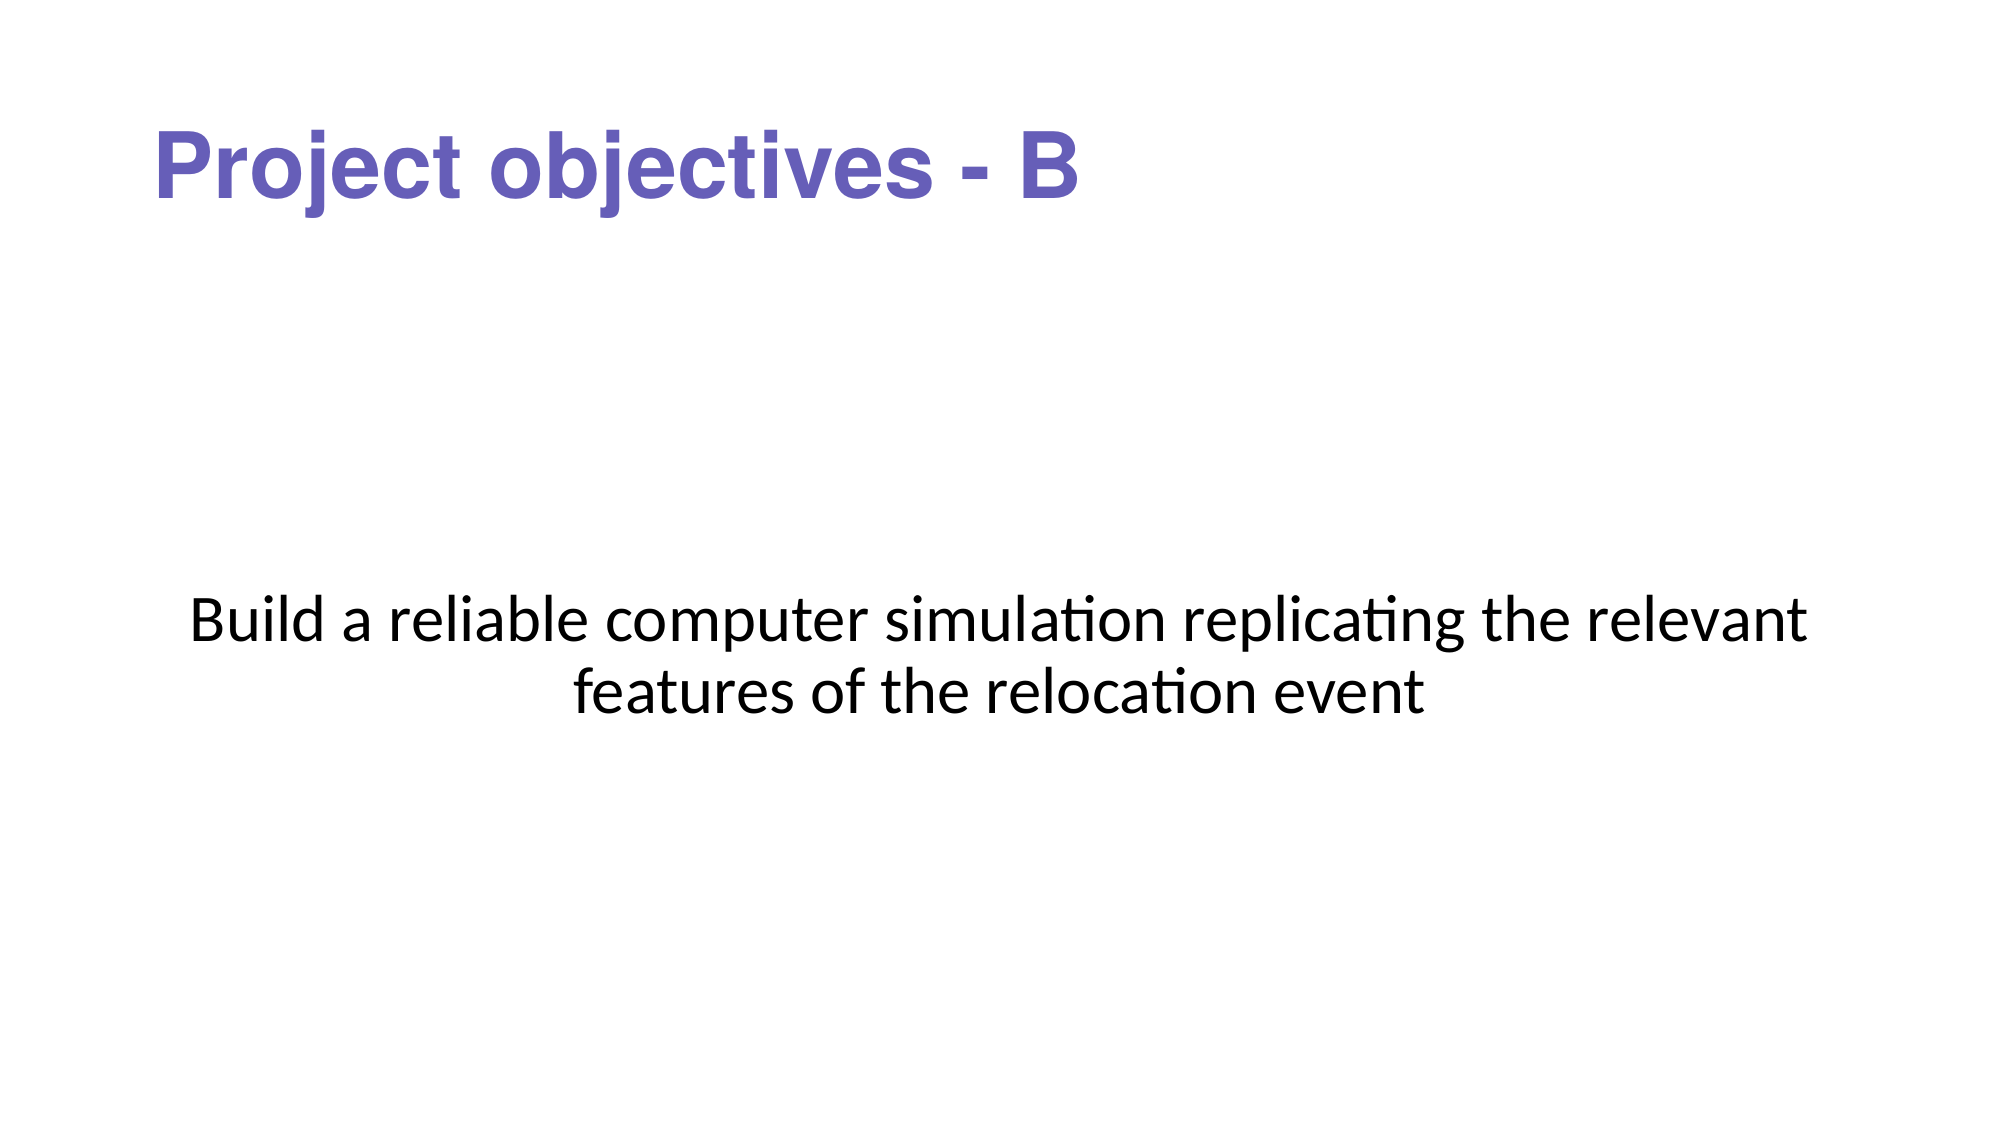

# Project objectives - B
Build a reliable computer simulation replicating the relevant features of the relocation event